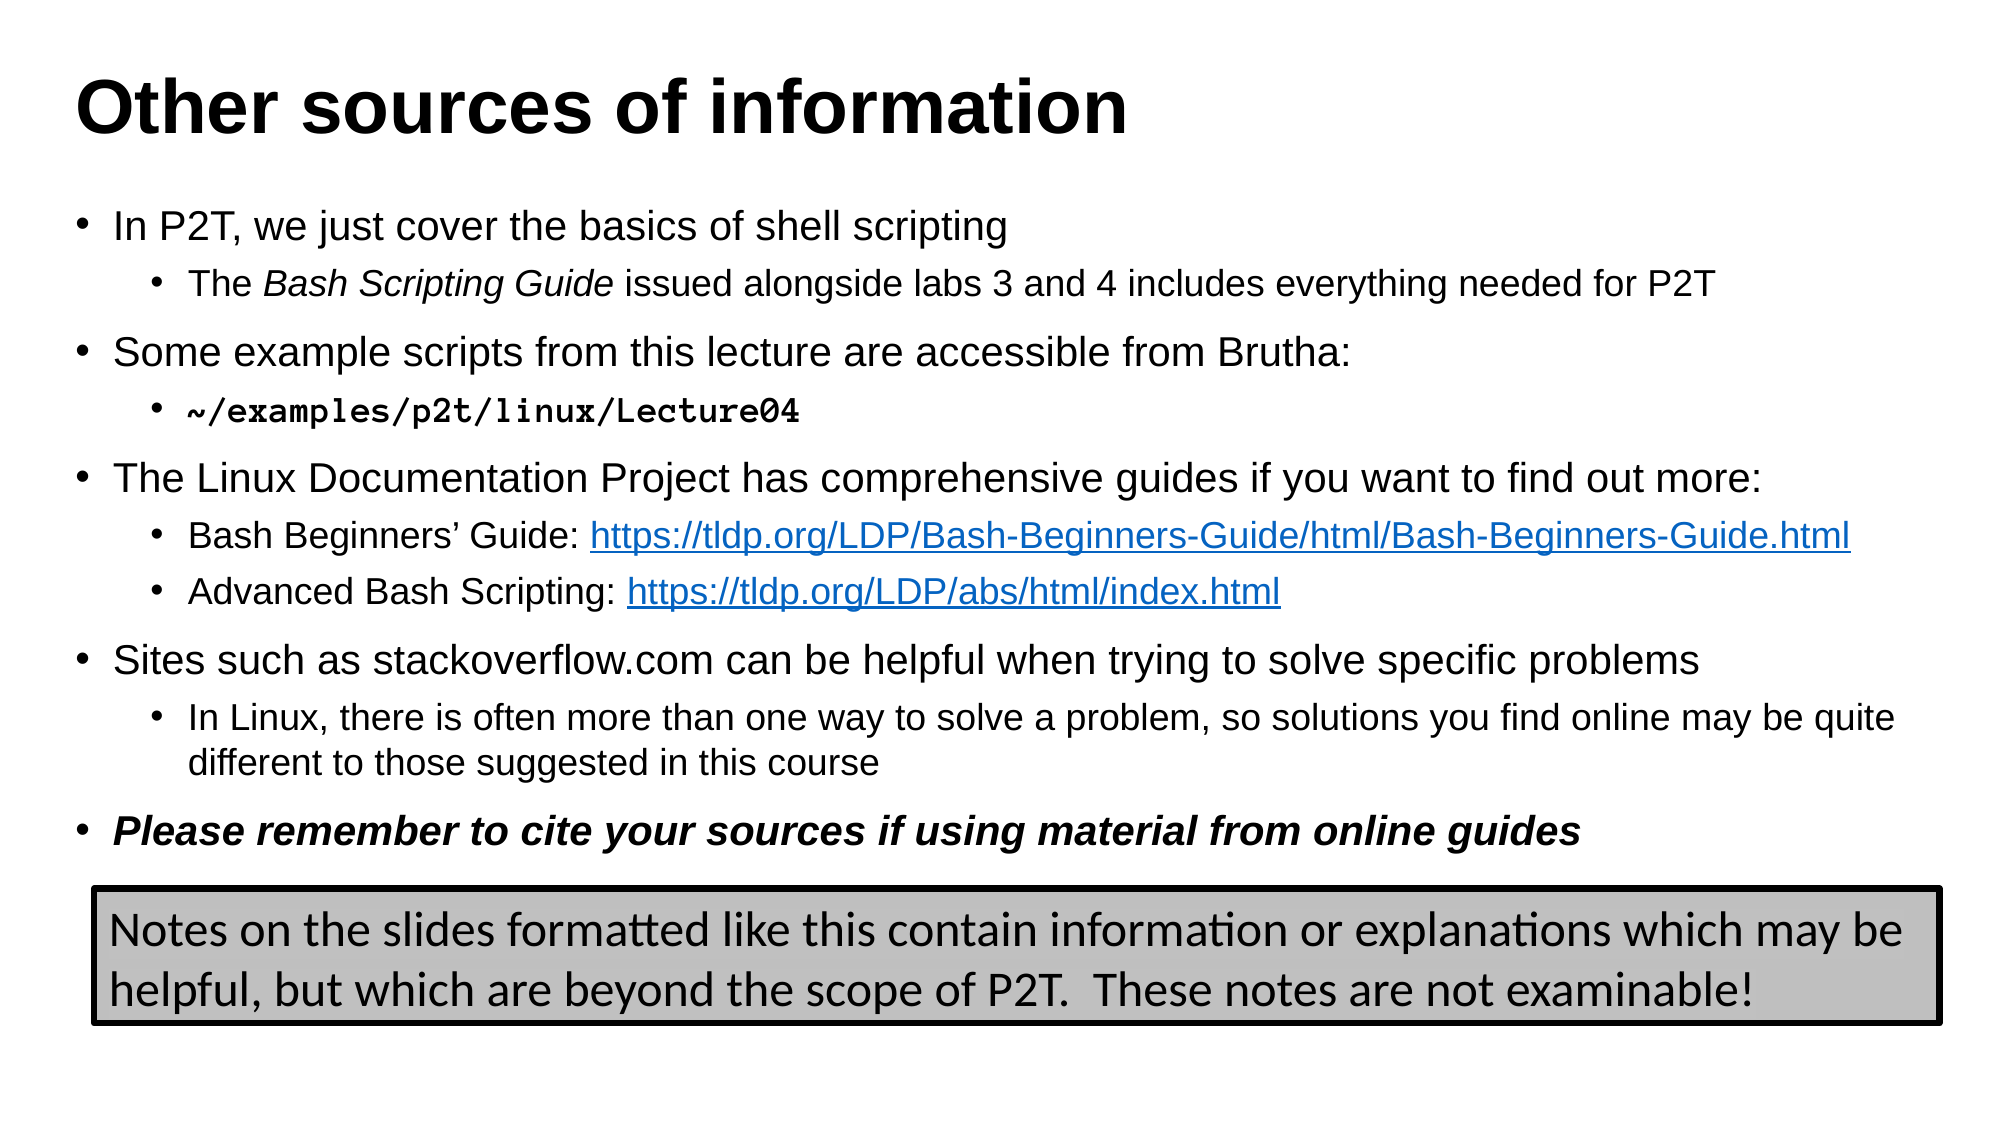

# Other sources of information
In P2T, we just cover the basics of shell scripting
The Bash Scripting Guide issued alongside labs 3 and 4 includes everything needed for P2T
Some example scripts from this lecture are accessible from Brutha:
~/examples/p2t/linux/Lecture04
The Linux Documentation Project has comprehensive guides if you want to find out more:
Bash Beginners’ Guide: https://tldp.org/LDP/Bash-Beginners-Guide/html/Bash-Beginners-Guide.html
Advanced Bash Scripting: https://tldp.org/LDP/abs/html/index.html
Sites such as stackoverflow.com can be helpful when trying to solve specific problems
In Linux, there is often more than one way to solve a problem, so solutions you find online may be quite different to those suggested in this course
Please remember to cite your sources if using material from online guides

Notes on the slides formatted like this contain information or explanations which may be helpful, but which are beyond the scope of P2T.  These notes are not examinable!